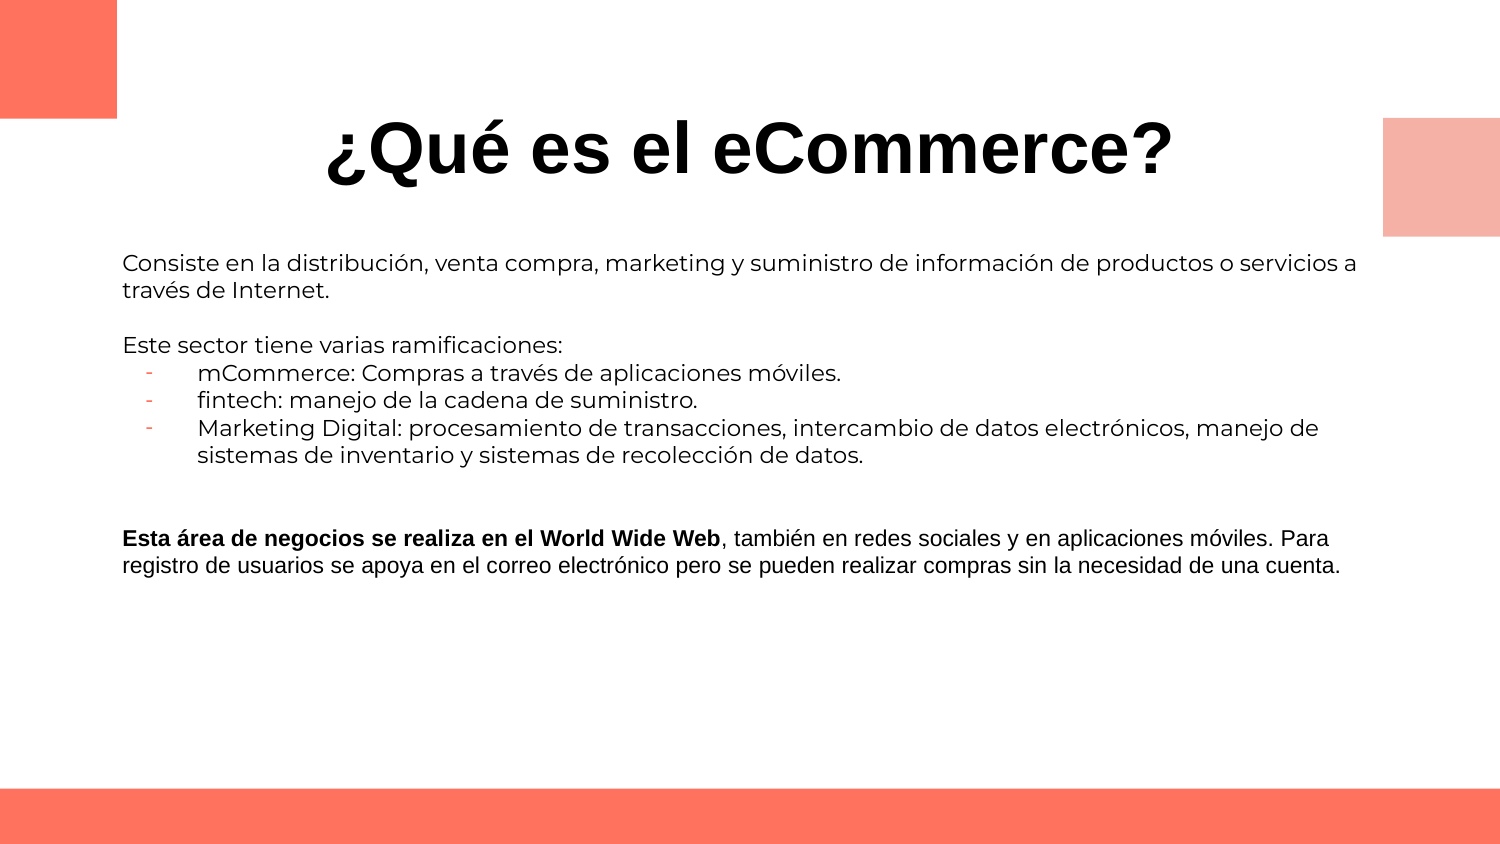

# ¿Qué es el eCommerce?
Consiste en la distribución, venta compra, marketing y suministro de información de productos o servicios a través de Internet.

Este sector tiene varias ramificaciones:
mCommerce: Compras a través de aplicaciones móviles.
fintech: manejo de la cadena de suministro.
Marketing Digital: procesamiento de transacciones, intercambio de datos electrónicos, manejo de sistemas de inventario y sistemas de recolección de datos.

Esta área de negocios se realiza en el World Wide Web, también en redes sociales y en aplicaciones móviles. Para registro de usuarios se apoya en el correo electrónico pero se pueden realizar compras sin la necesidad de una cuenta.